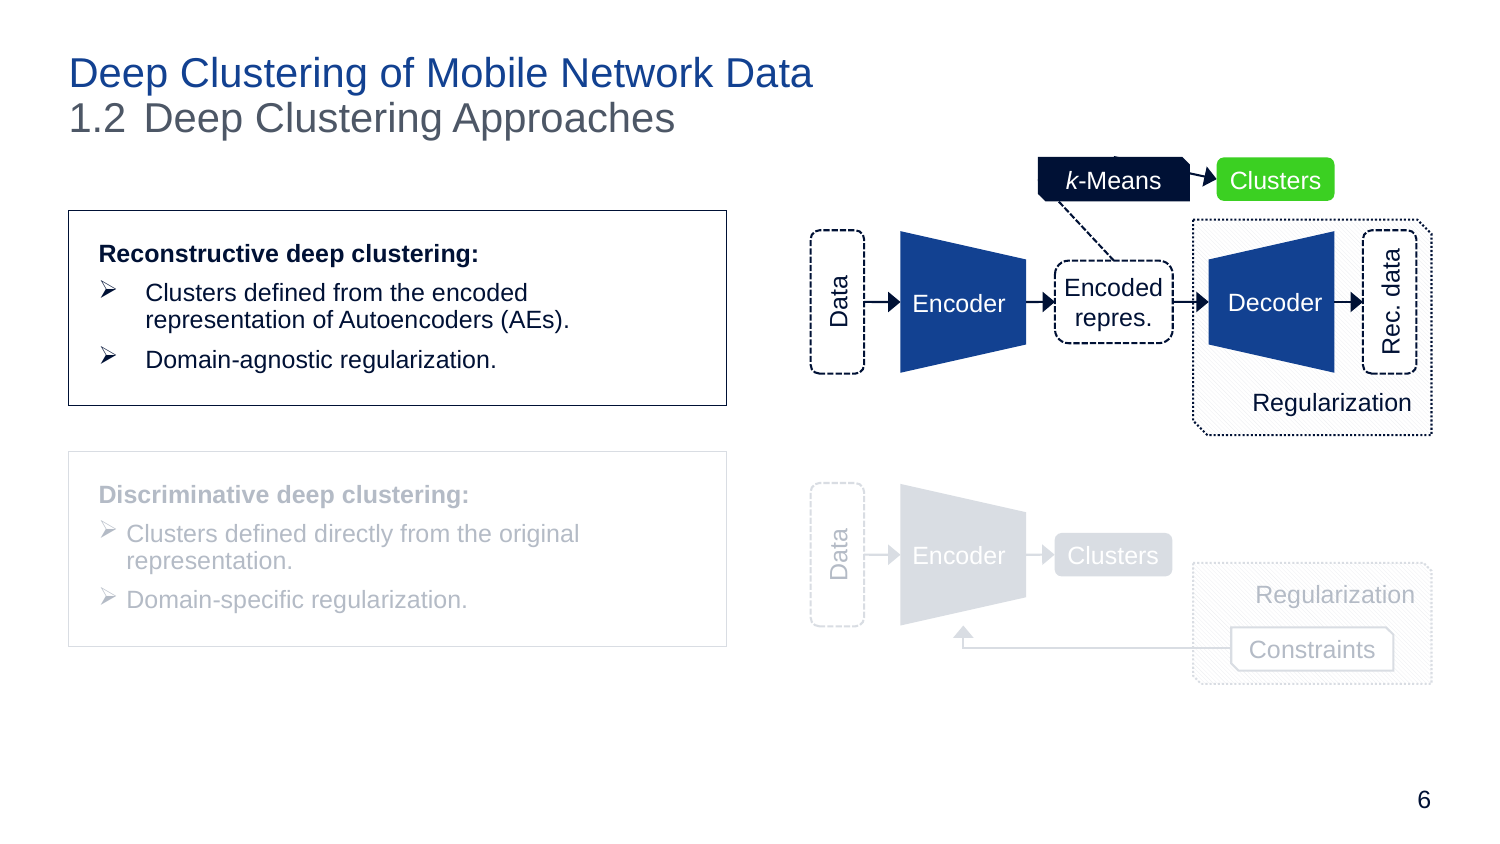

Deep Clustering of Mobile Network Data
1.2	Deep Clustering Approaches
k-Means
Clusters
Regularization
Encoder
Decoder
Encoded repres.

Data
Rec. data

Reconstructive deep clustering:
Clusters defined from the encoded representation of Autoencoders (AEs).
Domain-agnostic regularization.

Discriminative deep clustering:
Clusters defined directly from the original representation.
Domain-specific regularization.
Encoder

Data
Clusters

Regularization
Constraints
6